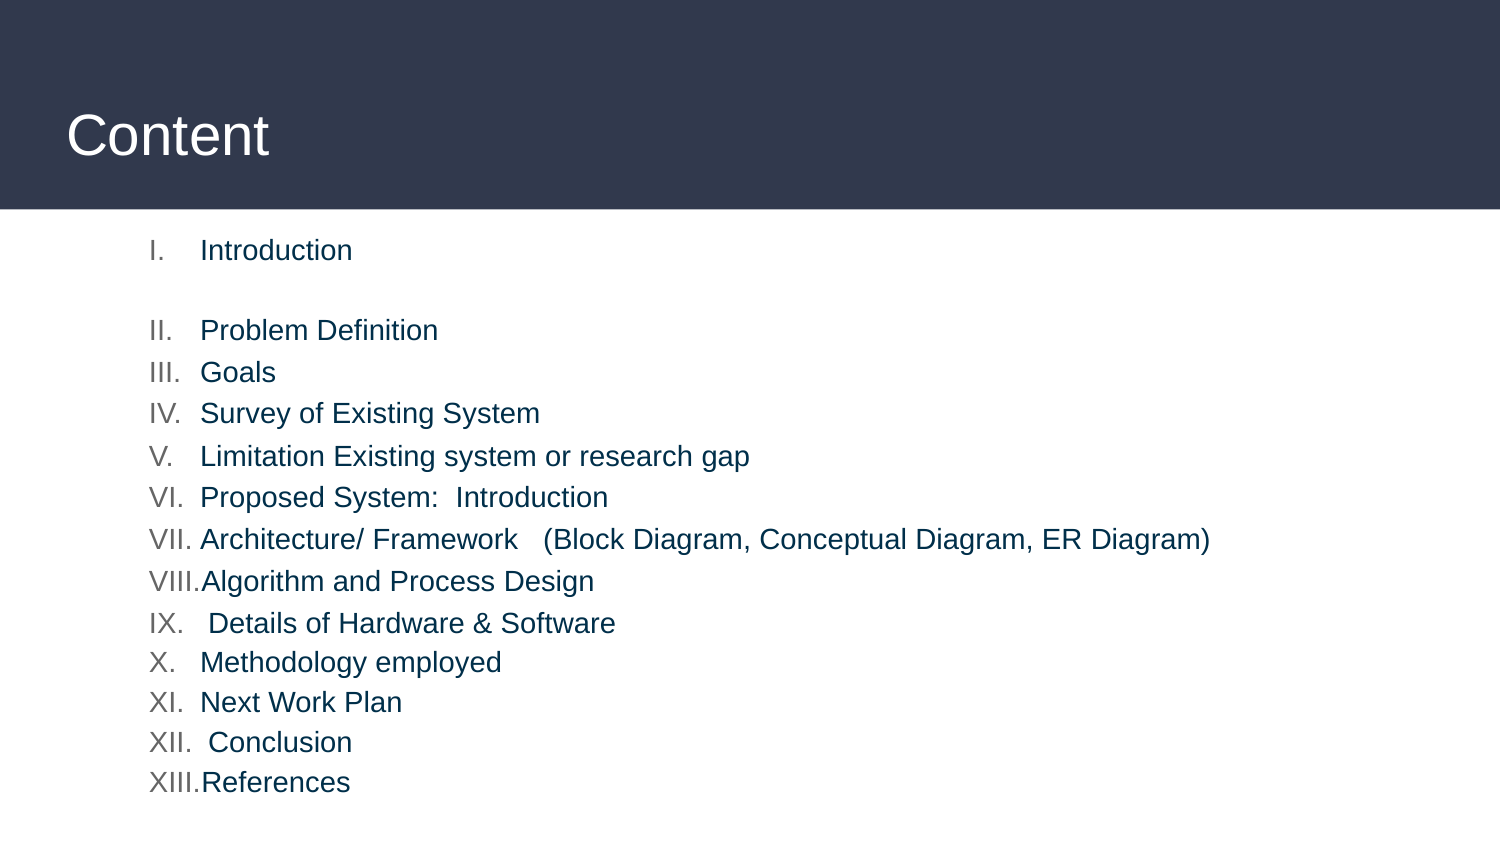

# Content
Introduction

Problem Definition

Goals

Survey of Existing System

Limitation Existing system or research gap

Proposed System:  Introduction

Architecture/ Framework   (Block Diagram, Conceptual Diagram, ER Diagram)

Algorithm and Process Design

 Details of Hardware & Software
Methodology employed
Next Work Plan
 Conclusion
References